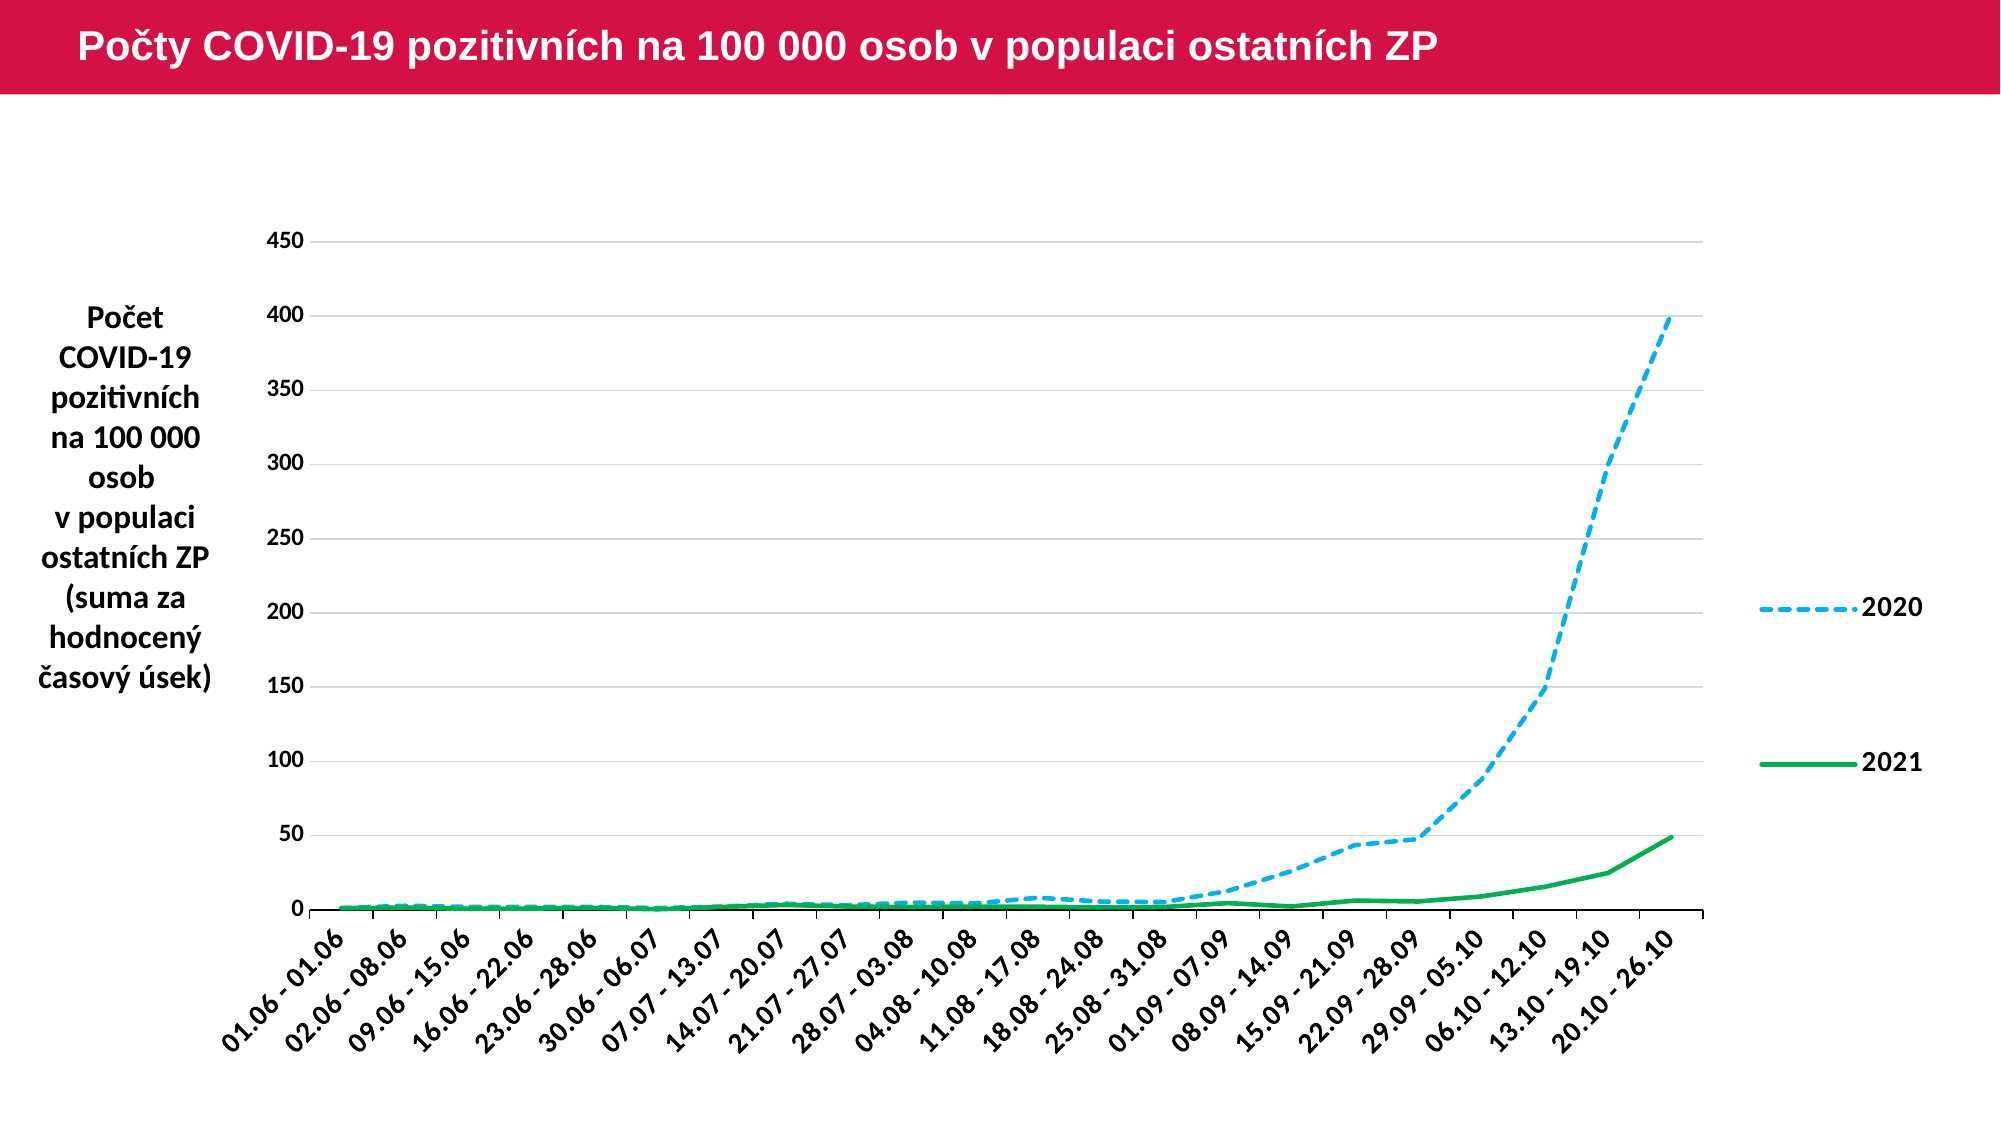

# Počty COVID-19 pozitivních na 100 000 osob v populaci ostatních ZP

### Chart

| Category | 2020 | 2021 |
|---|---|---|
| 01.06 - 01.06 | 1.1303266 | 1.0720066 |
| 02.06 - 08.06 | 2.6370364 | 1.3784273 |
| 09.06 - 15.06 | 1.9369584 | 0.6127394 |
| 16.06 - 22.06 | 1.936477 | 0.7660557 |
| 23.06 - 28.06 | 1.8822537 | 1.2258995 |
| 30.06 - 06.07 | 1.1290796 | 0.3064439 |
| 07.07 - 13.07 | 2.0965949 | 1.8377285 |
| 14.07 - 20.07 | 4.0314257 | 3.2143759 |
| 21.07 - 27.07 | 3.0635031 | 2.141819 |
| 28.07 - 03.08 | 4.8363694 | 1.8352749 |
| 04.08 - 10.08 | 4.1900881 | 2.1431961 |
| 11.08 - 17.08 | 8.0548373 | 1.9924165 |
| 18.08 - 24.08 | 5.4752342 | 1.5344036 |
| 25.08 - 31.08 | 5.1512288 | 1.8434199 |
| 01.09 - 07.09 | 12.7049476 | 4.4583284 |
| 08.09 - 14.09 | 26.0169495 | 2.1532697 |
| 15.09 - 21.09 | 43.4617352 | 6.1549824 |
| 22.09 - 28.09 | 47.5655106 | 5.5419913 |
| 29.09 - 05.10 | 87.6282642 | 8.9354903 |
| 06.10 - 12.10 | 148.8090486 | 15.4258379 |
| 13.10 - 19.10 | 299.7410747 | 24.7130963 |
| 20.10 - 26.10 | 401.6805946 | 48.8712443 |
Počet COVID-19 pozitivních na 100 000 osob  v populaci ostatních ZP (suma za hodnocený časový úsek)